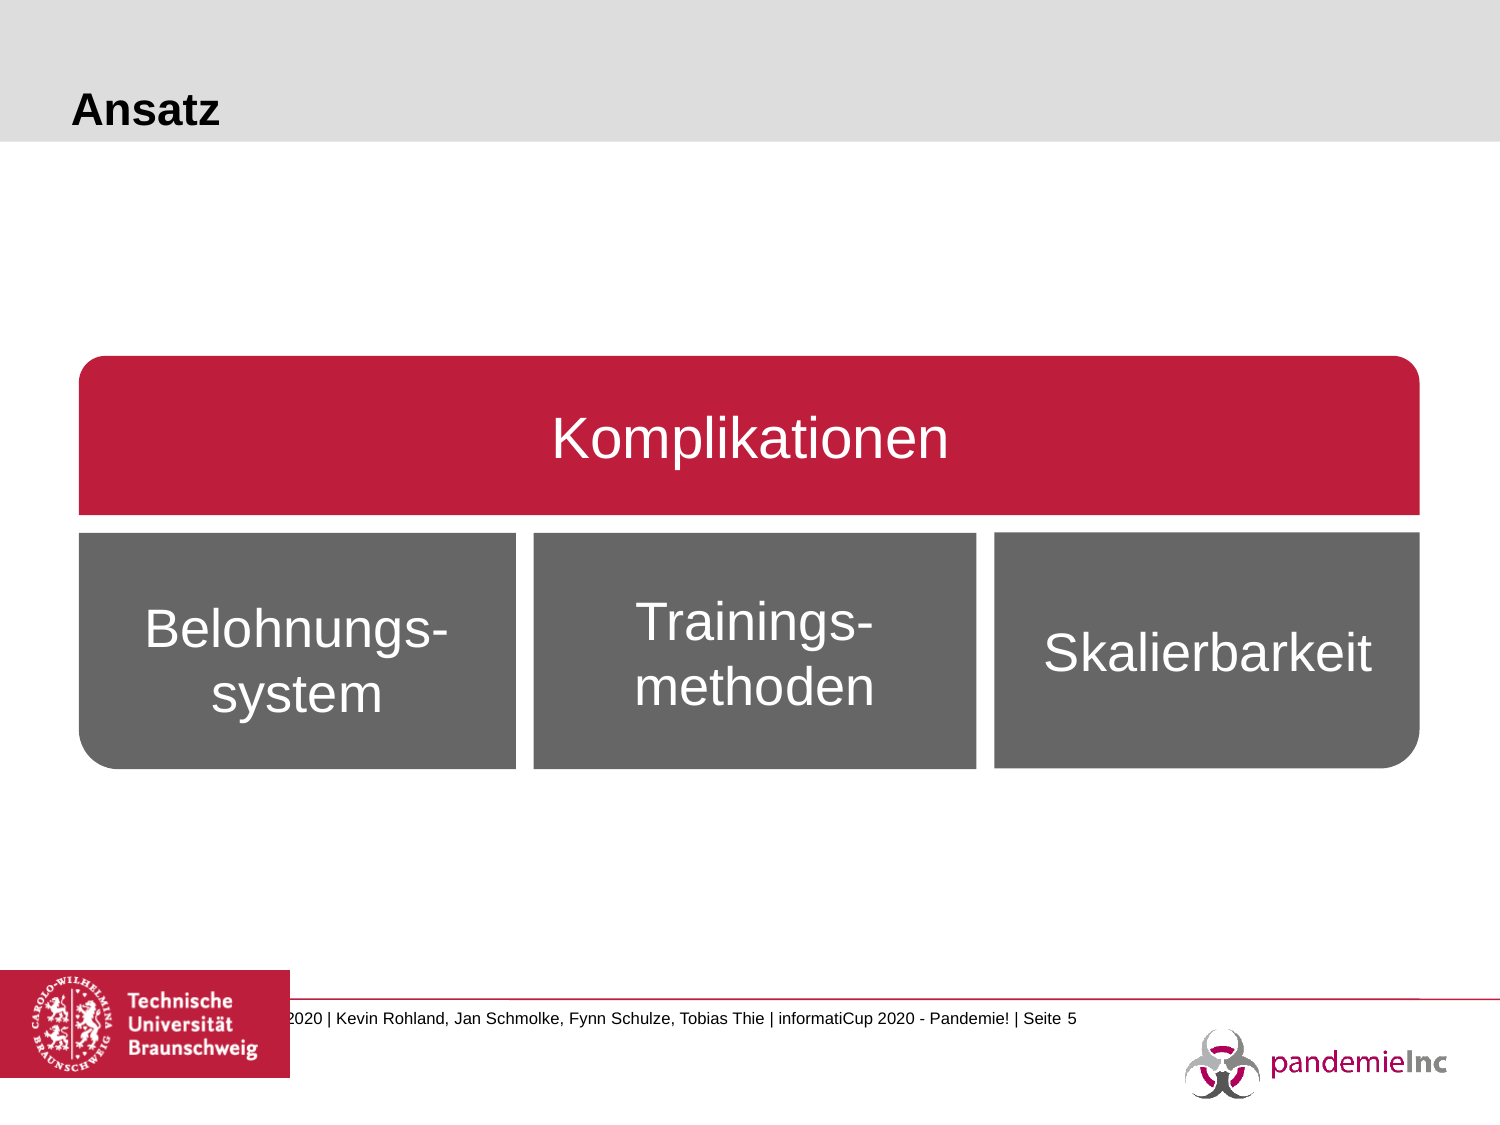

# Ansatz
Trainings-methoden

Belohnungs-
system
Skalierbarkeit

Komplikationen